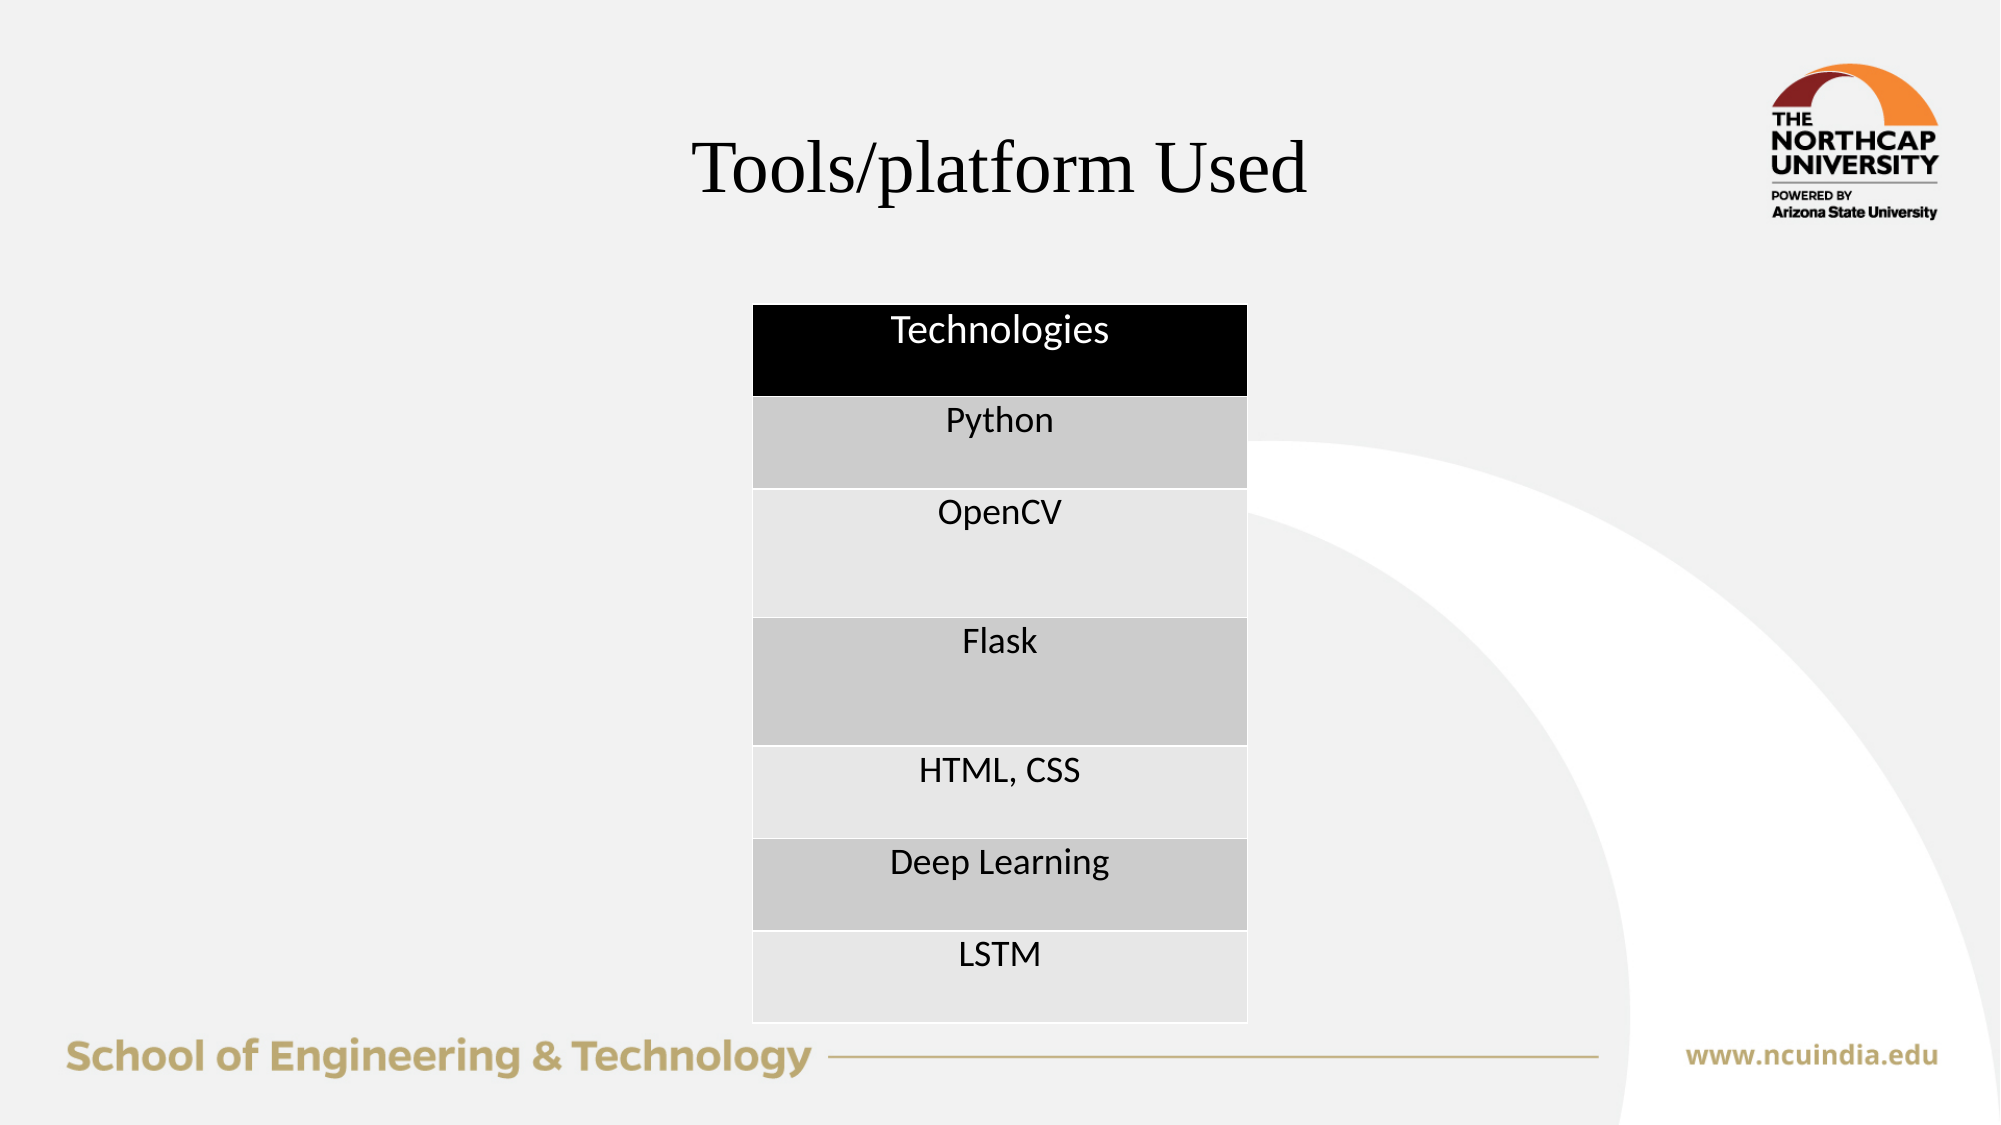

# Tools/platform Used
| Technologies |
| --- |
| Python |
| OpenCV |
| Flask |
| HTML, CSS |
| Deep Learning |
| LSTM |